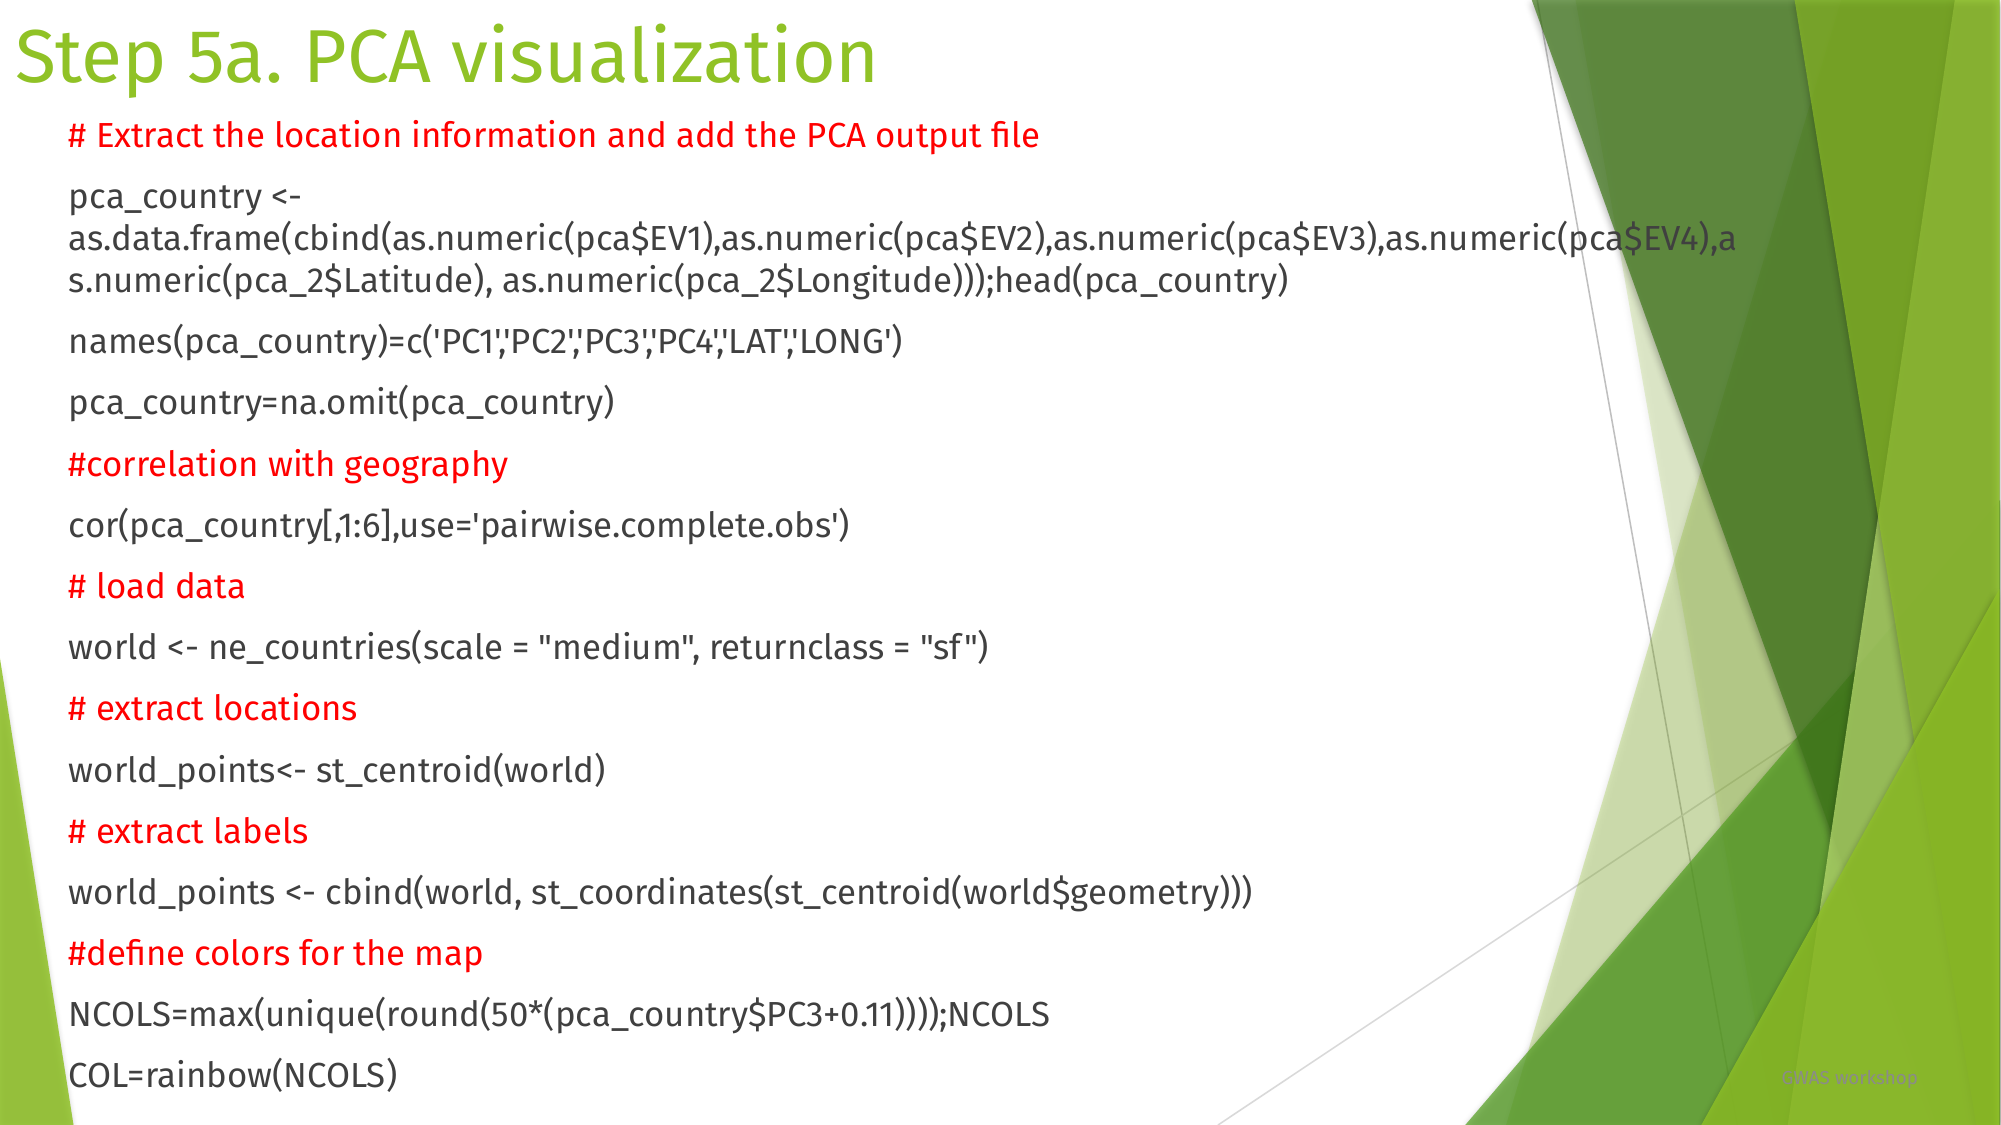

# Step 5a. PCA visualization
# Extract the location information and add the PCA output file
pca_country <- as.data.frame(cbind(as.numeric(pca$EV1),as.numeric(pca$EV2),as.numeric(pca$EV3),as.numeric(pca$EV4),as.numeric(pca_2$Latitude), as.numeric(pca_2$Longitude)));head(pca_country)
names(pca_country)=c('PC1','PC2','PC3','PC4','LAT','LONG')
pca_country=na.omit(pca_country)
#correlation with geography
cor(pca_country[,1:6],use='pairwise.complete.obs')
# load data
world <- ne_countries(scale = "medium", returnclass = "sf")
# extract locations
world_points<- st_centroid(world)
# extract labels
world_points <- cbind(world, st_coordinates(st_centroid(world$geometry)))
#define colors for the map
NCOLS=max(unique(round(50*(pca_country$PC3+0.11))));NCOLS
COL=rainbow(NCOLS)
GWAS workshop